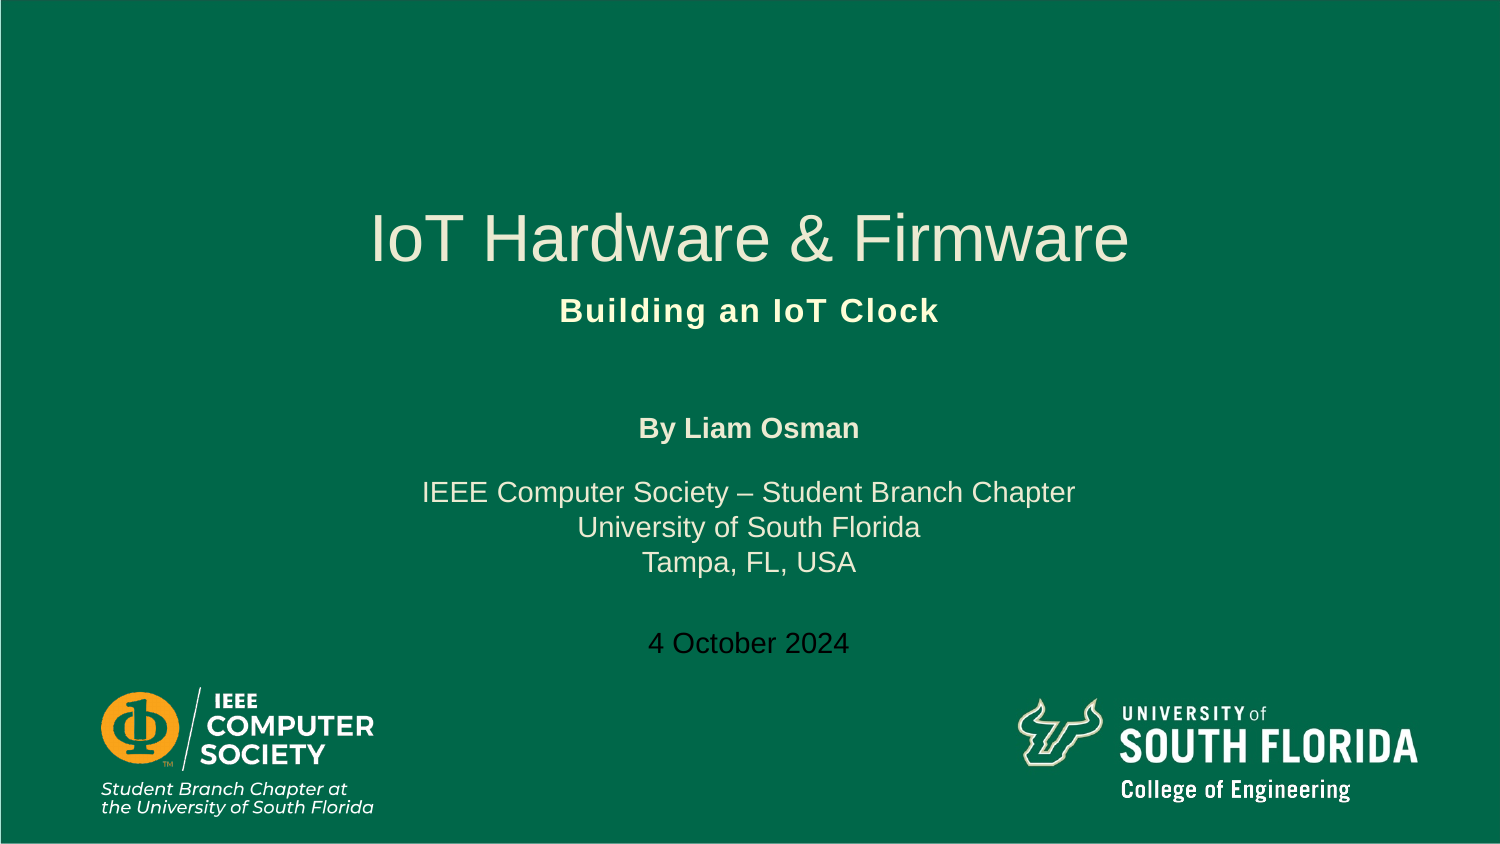

IoT Hardware & Firmware
# Building an IoT Clock
By Liam Osman
4 October 2024